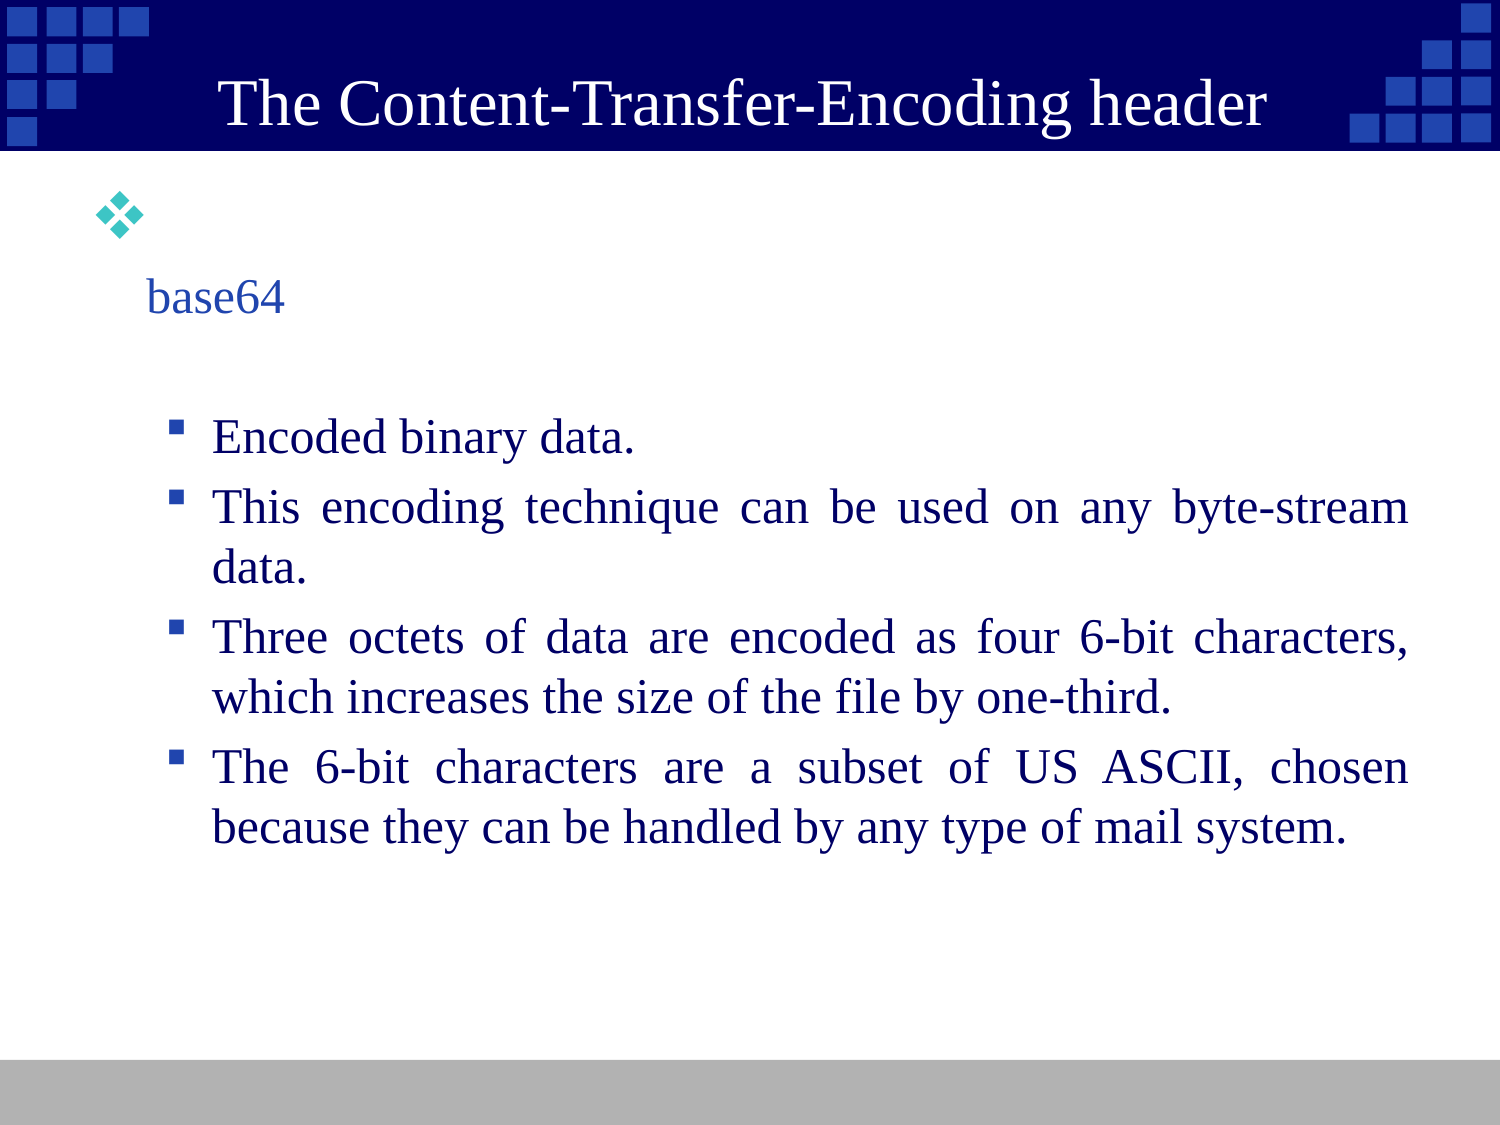

# The Content-Transfer-Encoding header
base64

Encoded binary data.
This encoding technique can be used on any byte-stream data.
Three octets of data are encoded as four 6-bit characters, which increases the size of the file by one-third.
The 6-bit characters are a subset of US ASCII, chosen because they can be handled by any type of mail system.

57
Company  Logo